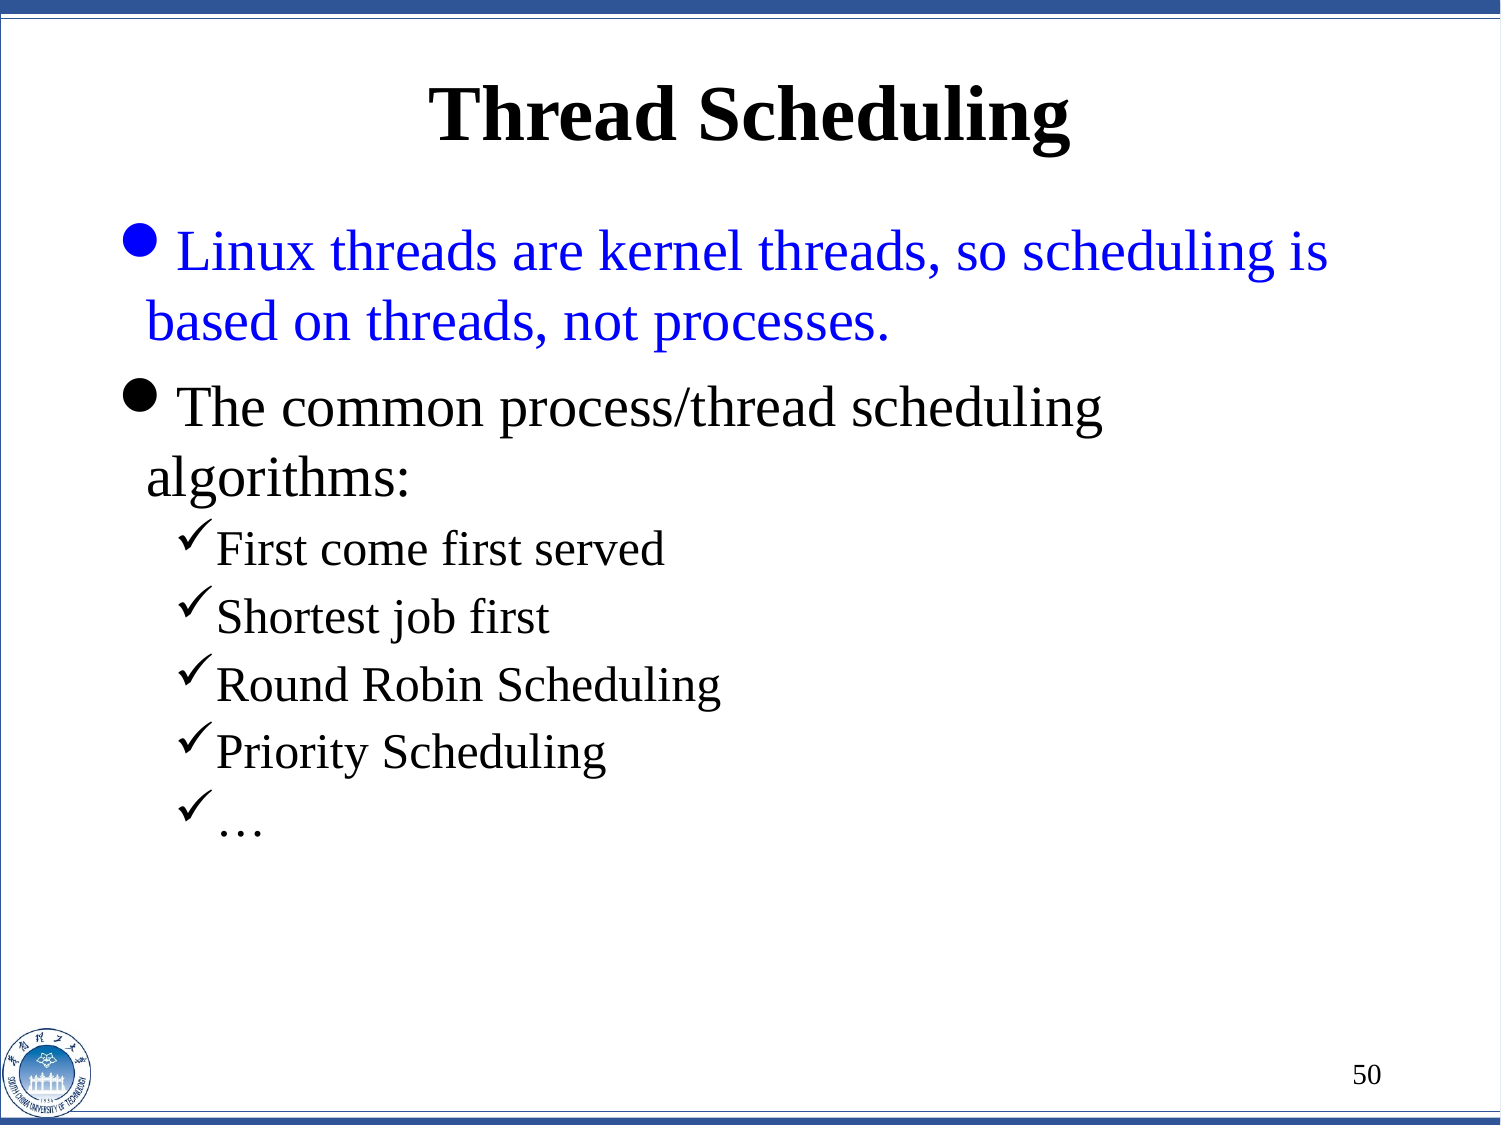

# Thread Scheduling
Linux threads are kernel threads, so scheduling is based on threads, not processes.
The common process/thread scheduling algorithms:
First come first served
Shortest job first
Round Robin Scheduling
Priority Scheduling
…
50